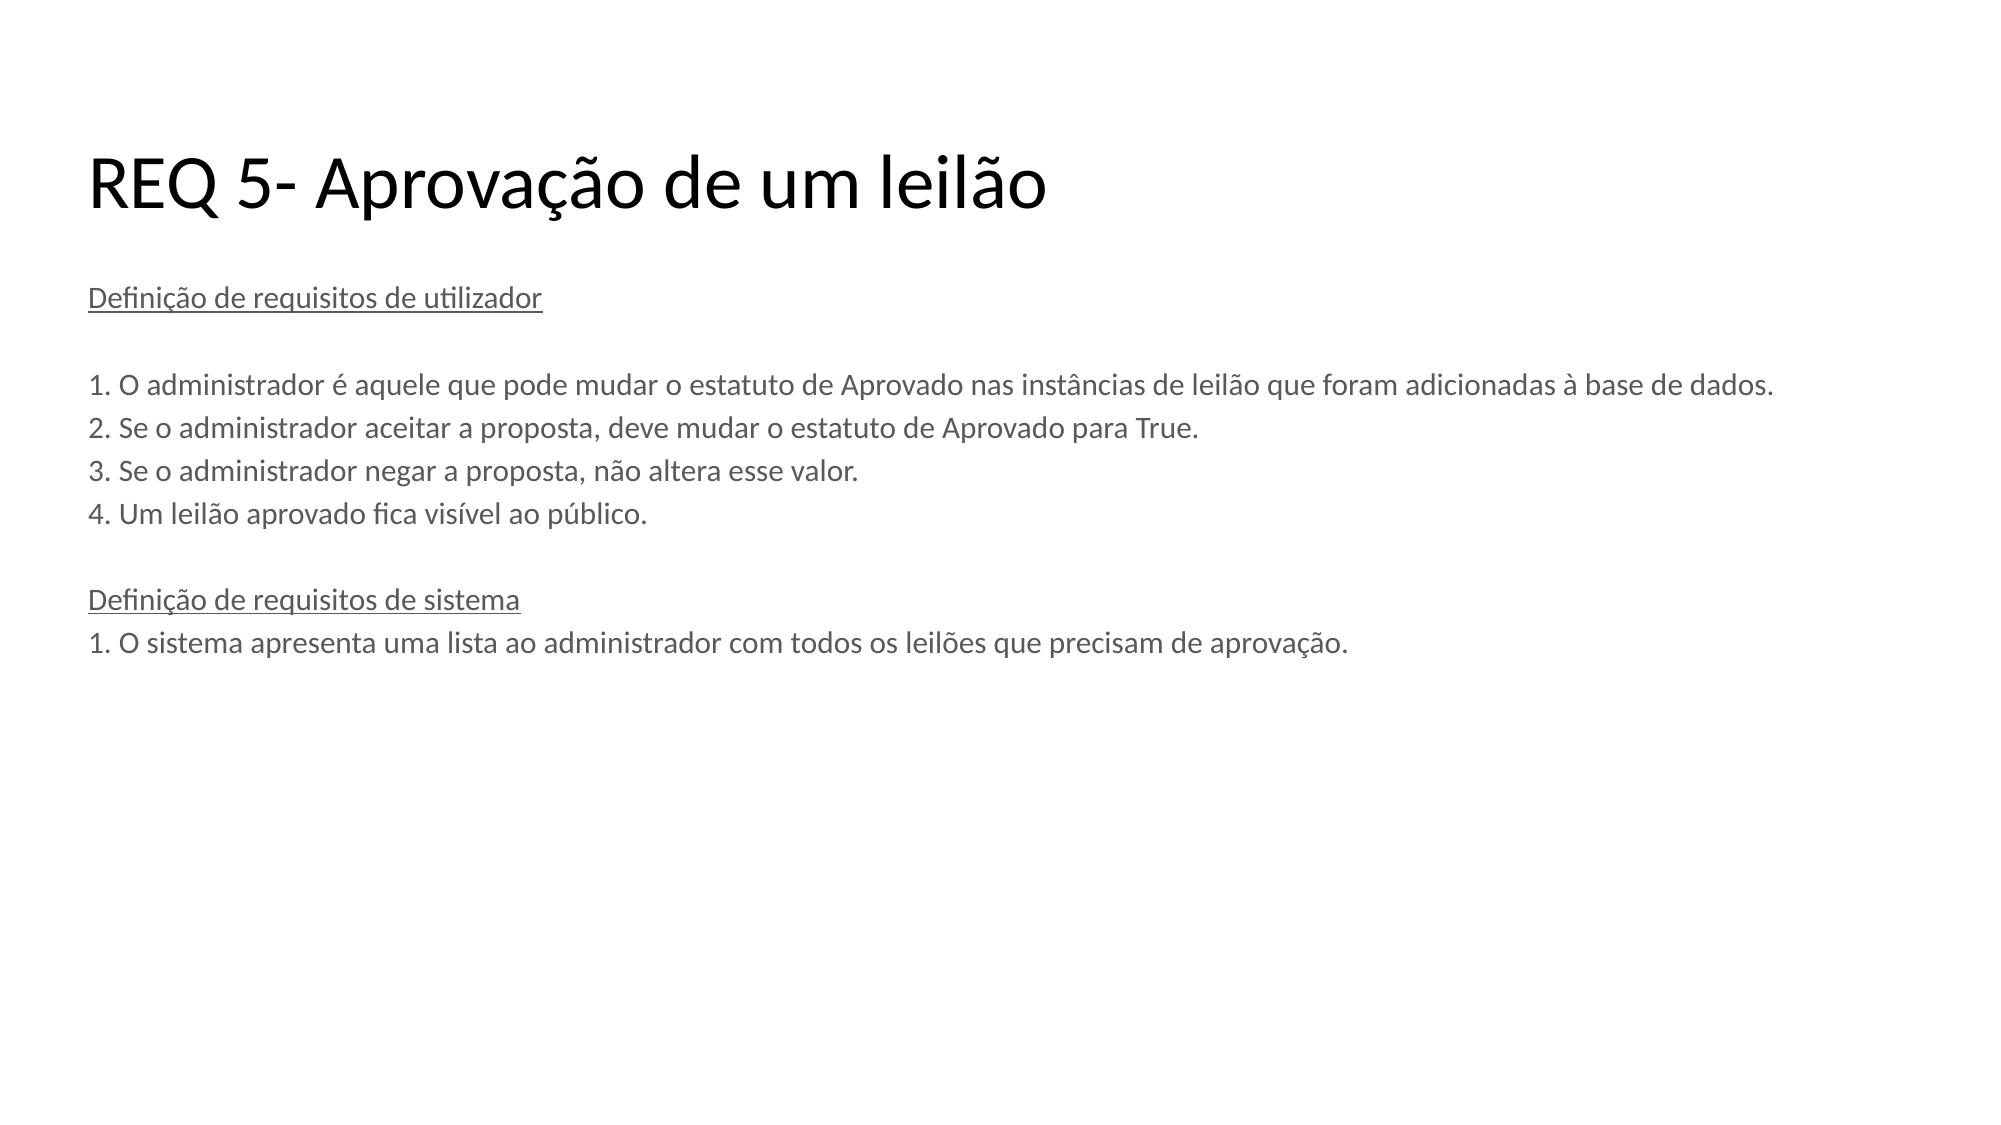

# REQ 5- Aprovação de um leilão
Definição de requisitos de utilizador

1. O administrador é aquele que pode mudar o estatuto de Aprovado nas instâncias de leilão que foram adicionadas à base de dados.
2. Se o administrador aceitar a proposta, deve mudar o estatuto de Aprovado para True.
3. Se o administrador negar a proposta, não altera esse valor.
4. Um leilão aprovado fica visível ao público.

Definição de requisitos de sistema
1. O sistema apresenta uma lista ao administrador com todos os leilões que precisam de aprovação.